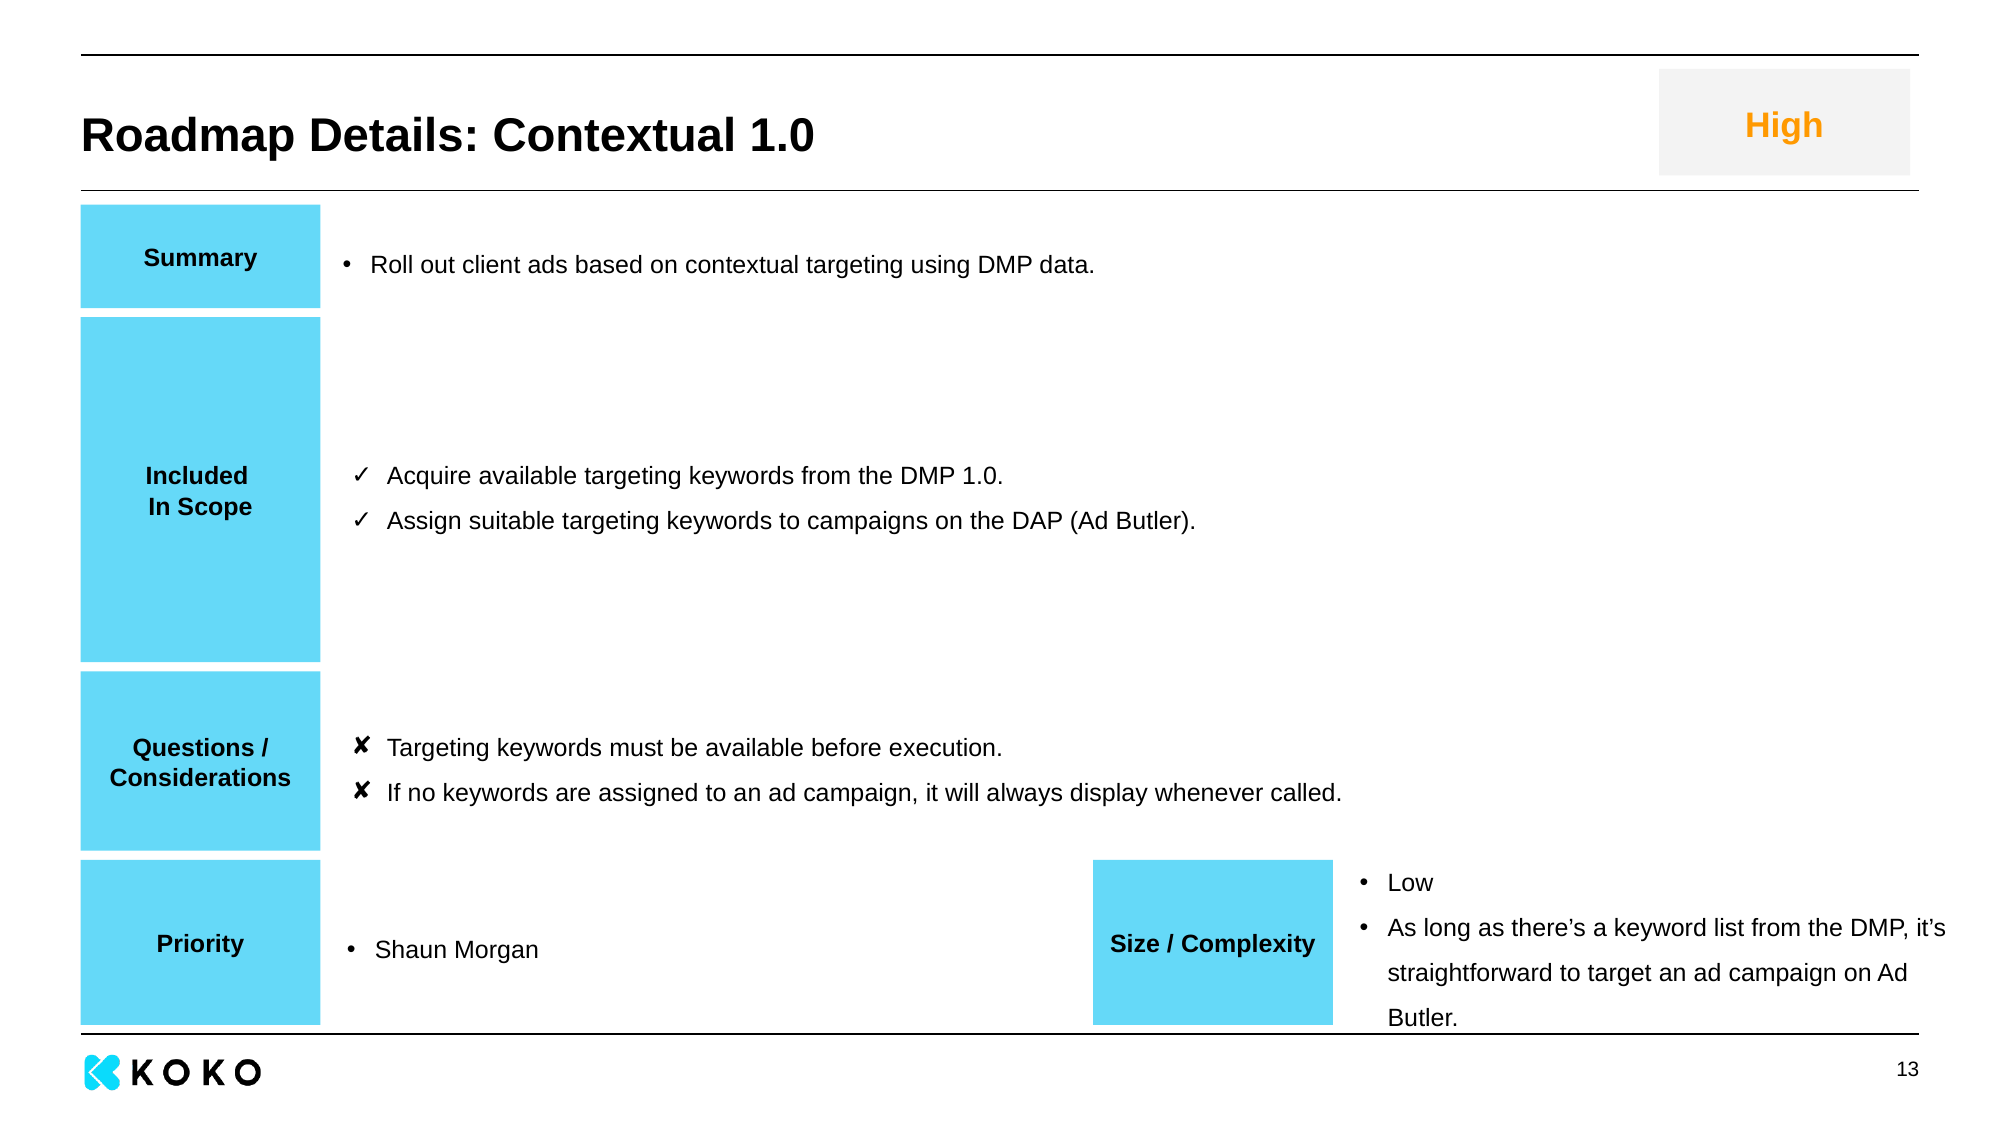

High
# Roadmap Details: Contextual 1.0
Summary
Roll out client ads based on contextual targeting using DMP data.
Acquire available targeting keywords from the DMP 1.0.
Assign suitable targeting keywords to campaigns on the DAP (Ad Butler).
Included
In Scope
Questions / Considerations
Targeting keywords must be available before execution.
If no keywords are assigned to an ad campaign, it will always display whenever called.
Priority
Shaun Morgan
Size / Complexity
Low
As long as there’s a keyword list from the DMP, it’s straightforward to target an ad campaign on Ad Butler.
13